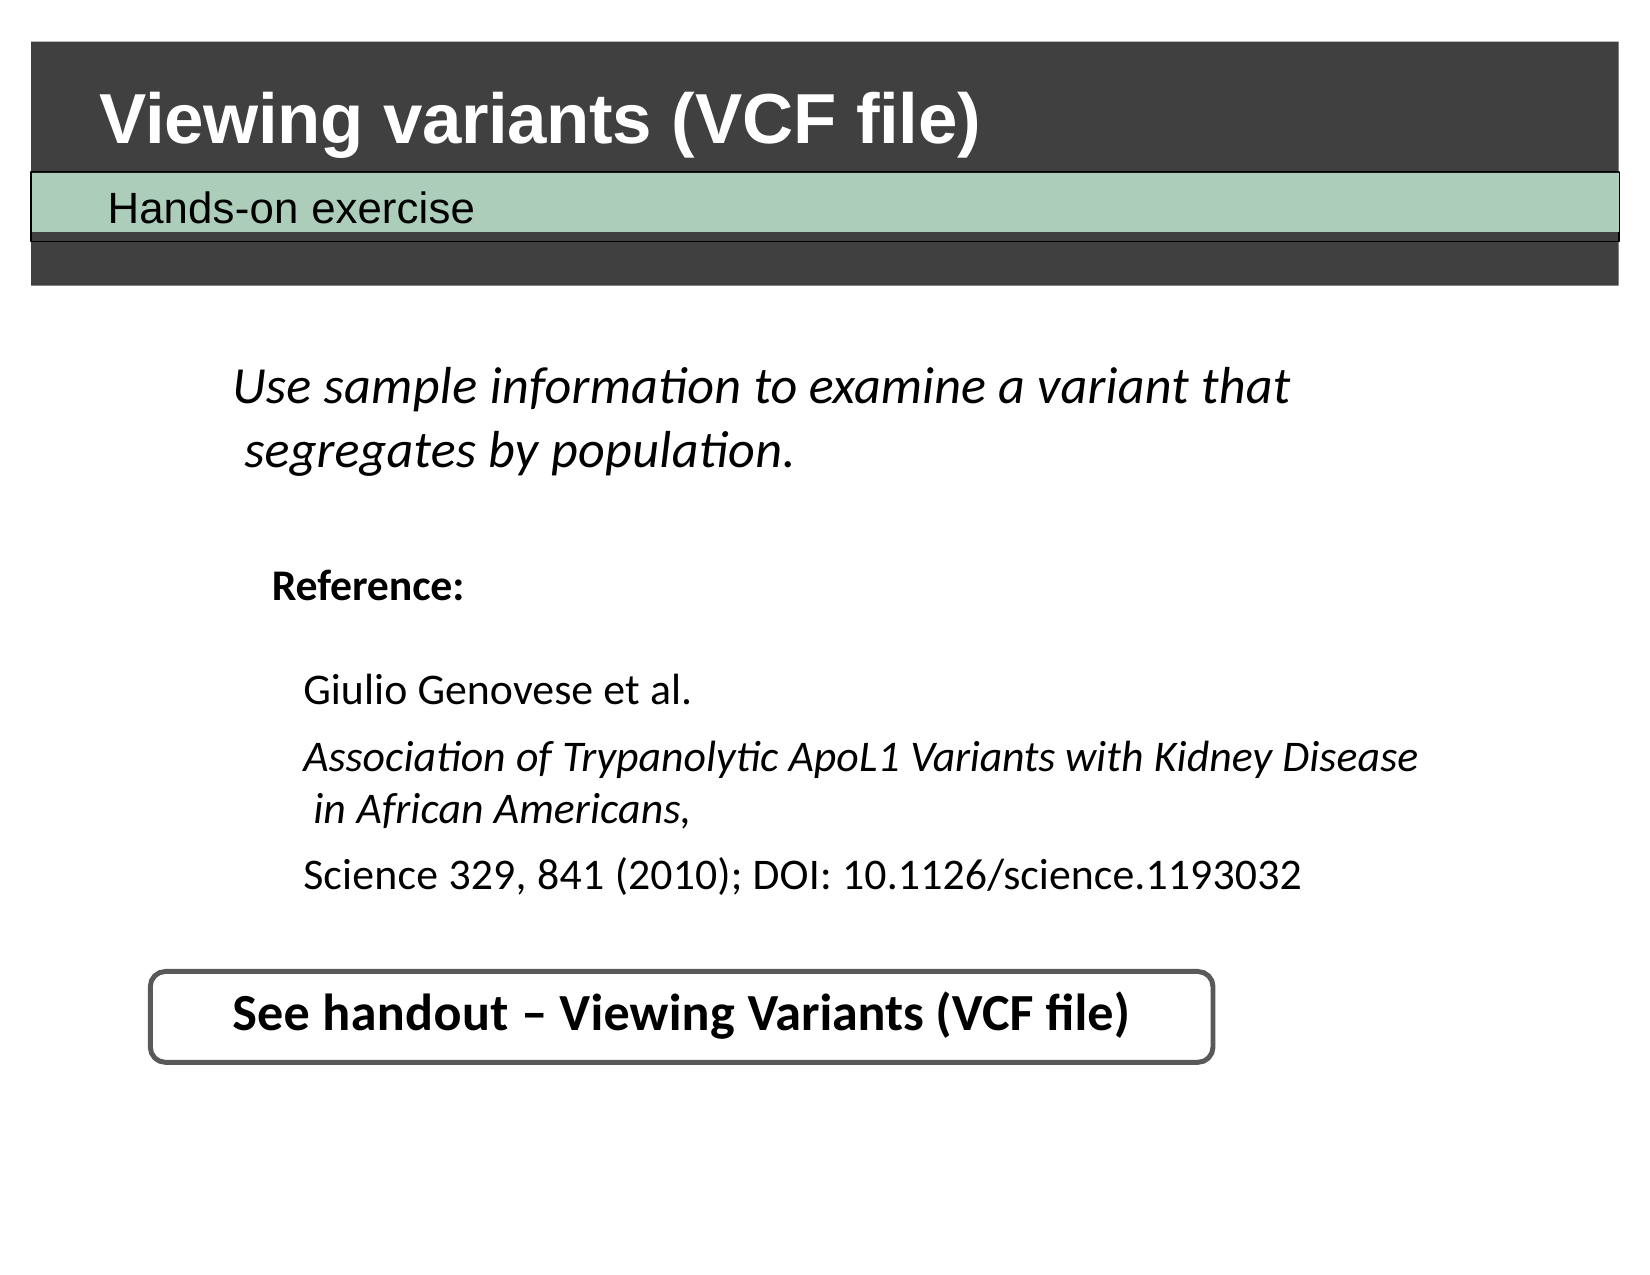

# Viewing variants (VCF file)

Hands-on exercise
Use sample information to examine a variant that  segregates by population.

Reference:

Giulio Genovese et al.
Association of Trypanolytic ApoL1 Variants with Kidney Disease  in African Americans,
Science 329, 841 (2010); DOI: 10.1126/science.1193032

See handout – Viewing Variants (VCF file)